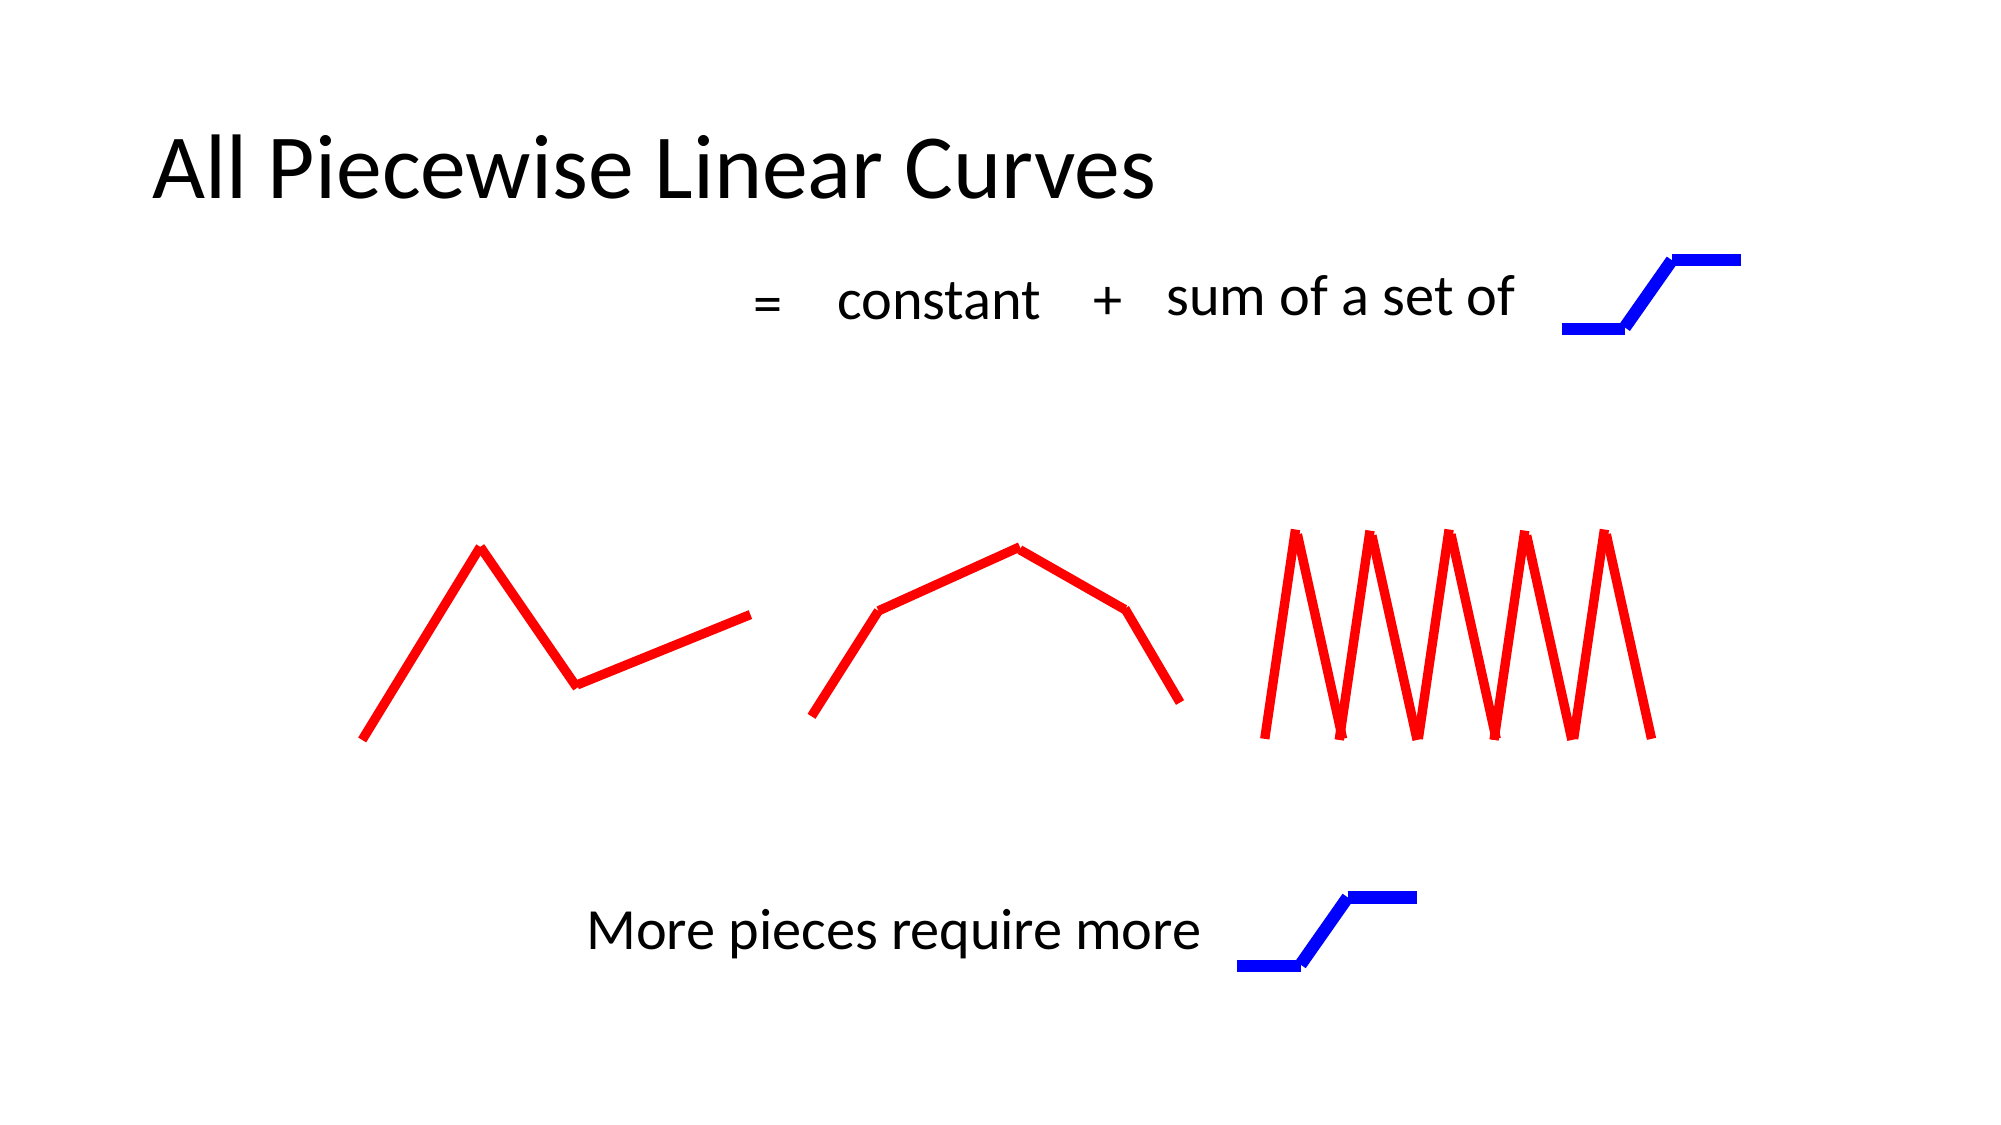

# All Piecewise Linear Curves
sum of a set of
constant    +
=
More pieces require more